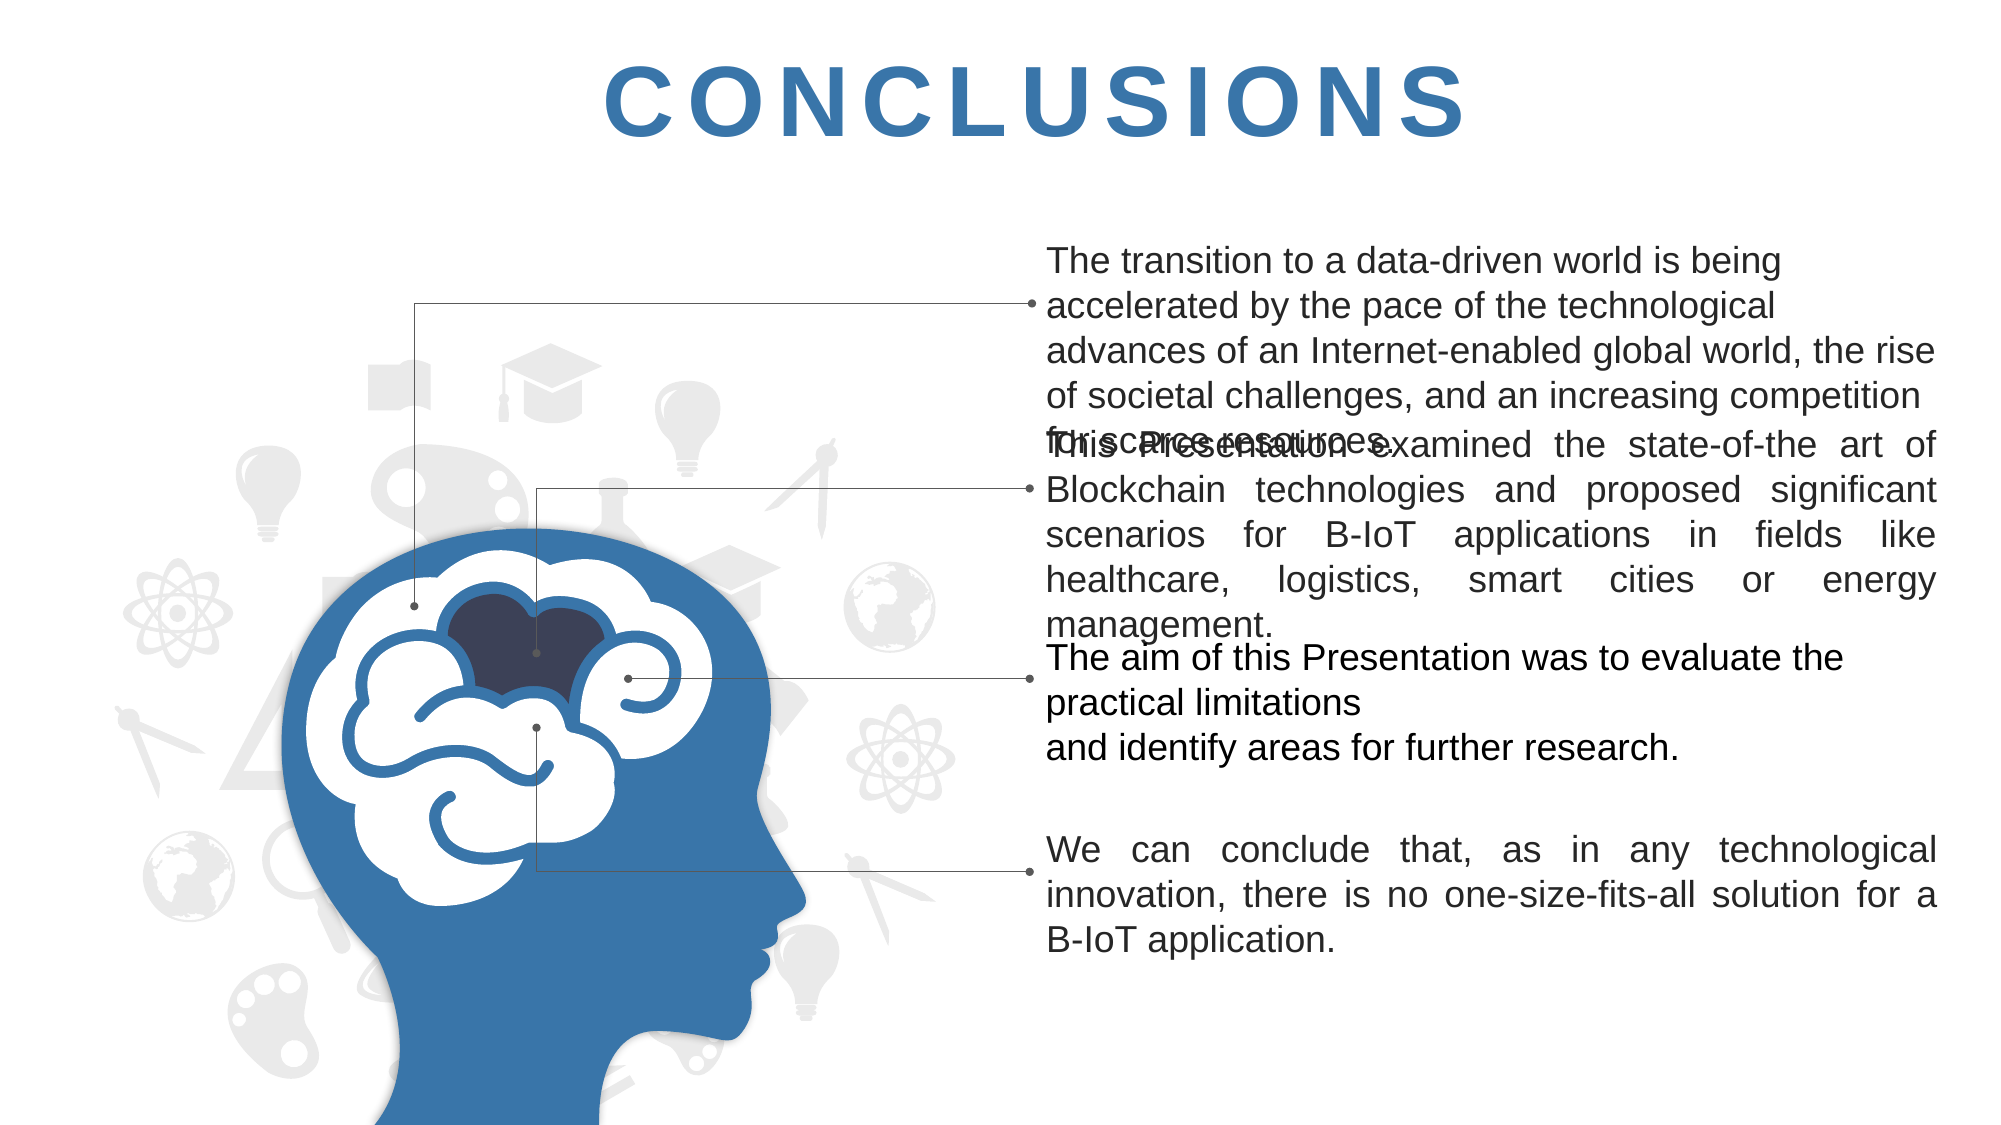

CONCLUSIONS
The transition to a data-driven world is being accelerated by the pace of the technological advances of an Internet-enabled global world, the rise of societal challenges, and an increasing competition for scarce resources.

This Presentation examined the state-of-the art of Blockchain technologies and proposed significant scenarios for B-IoT applications in fields like healthcare, logistics, smart cities or energy management.

The aim of this Presentation was to evaluate the practical limitations
and identify areas for further research.

We can conclude that, as in any technological innovation, there is no one-size-fits-all solution for a B-IoT application.